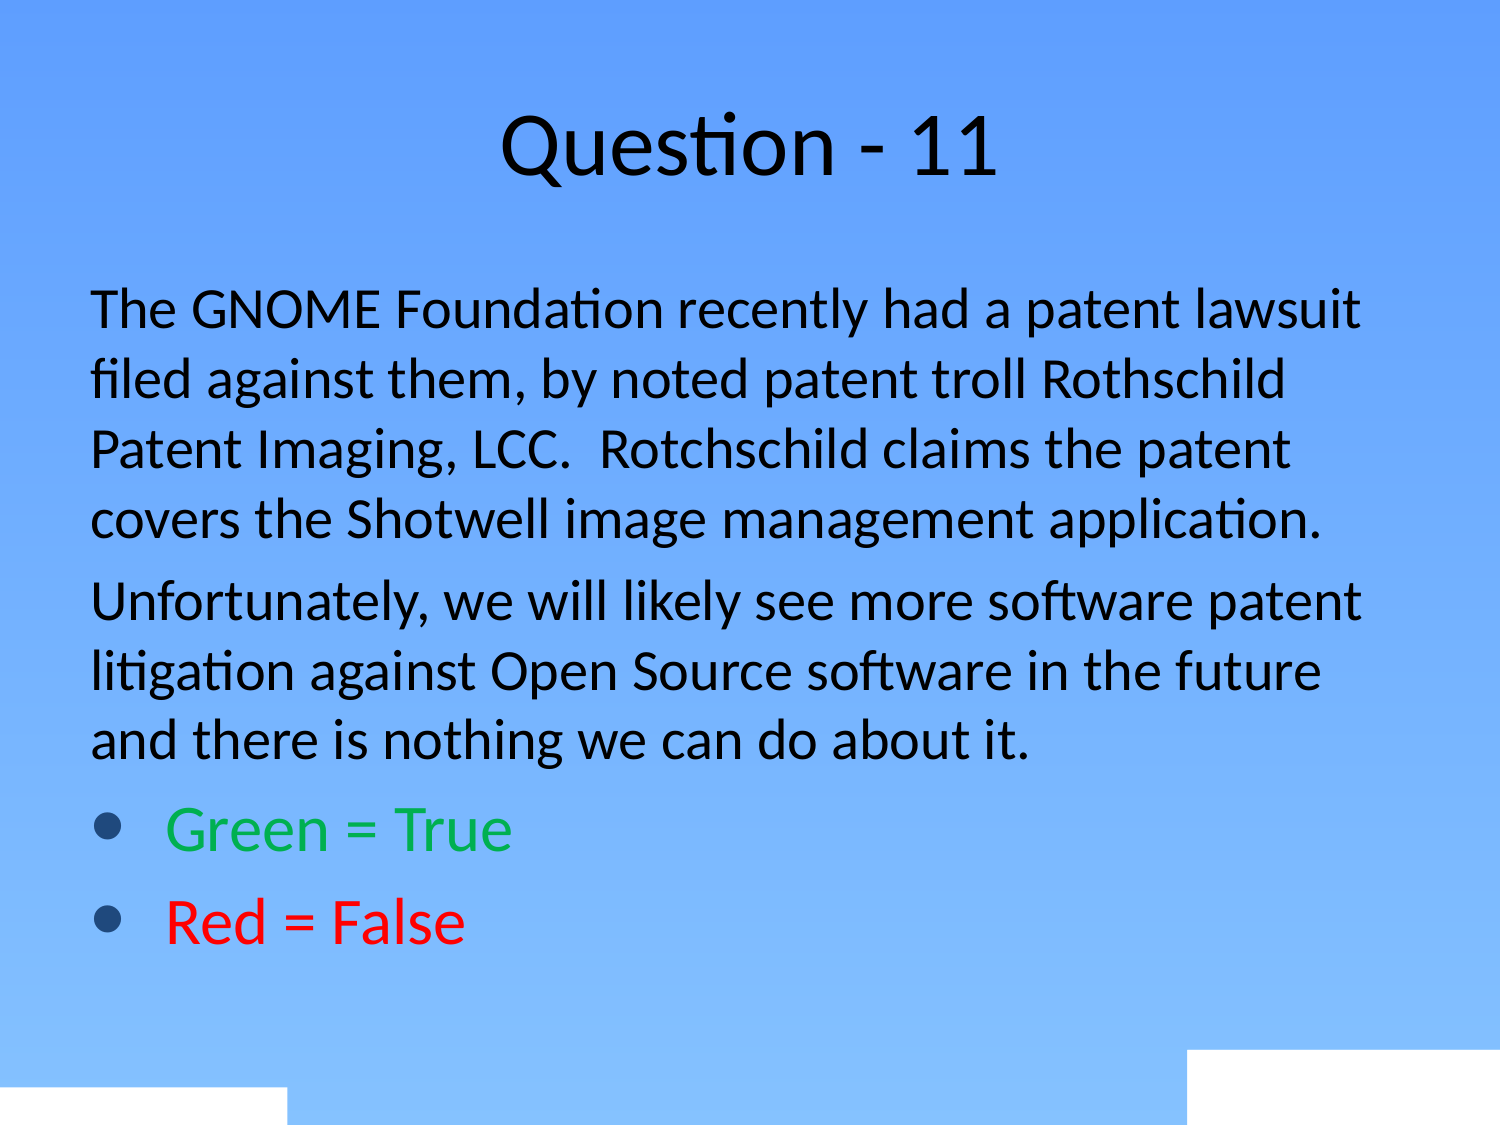

# Question - 11
The GNOME Foundation recently had a patent lawsuit filed against them, by noted patent troll Rothschild Patent Imaging, LCC.  Rotchschild claims the patent covers the Shotwell image management application.
Unfortunately, we will likely see more software patent litigation against Open Source software in the future and there is nothing we can do about it.
Green = True
Red = False